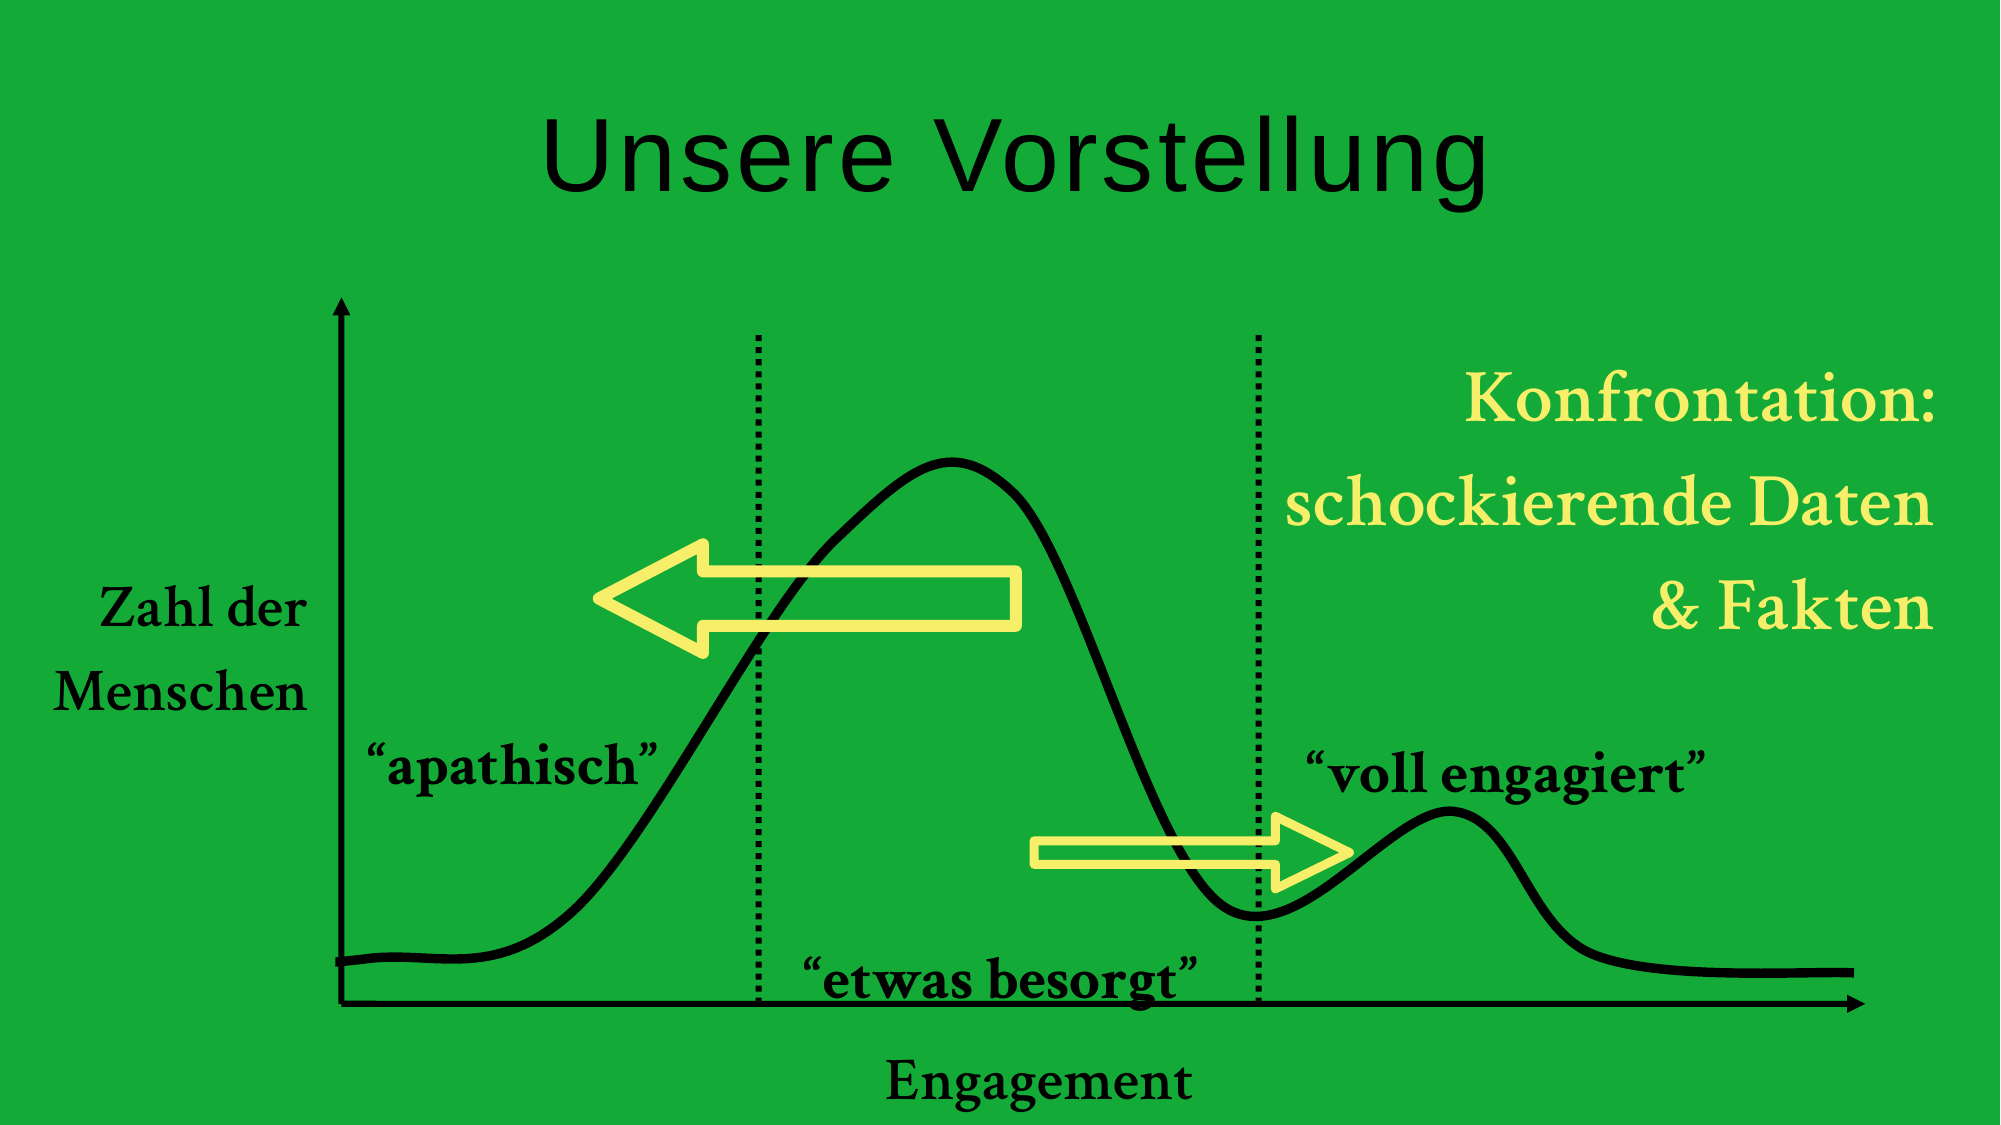

Unsere Vorstellung

Konfrontation: schockierende Daten & Fakten

Zahl der
Menschen
“apathisch”
“voll engagiert”

“etwas besorgt”

Engagement